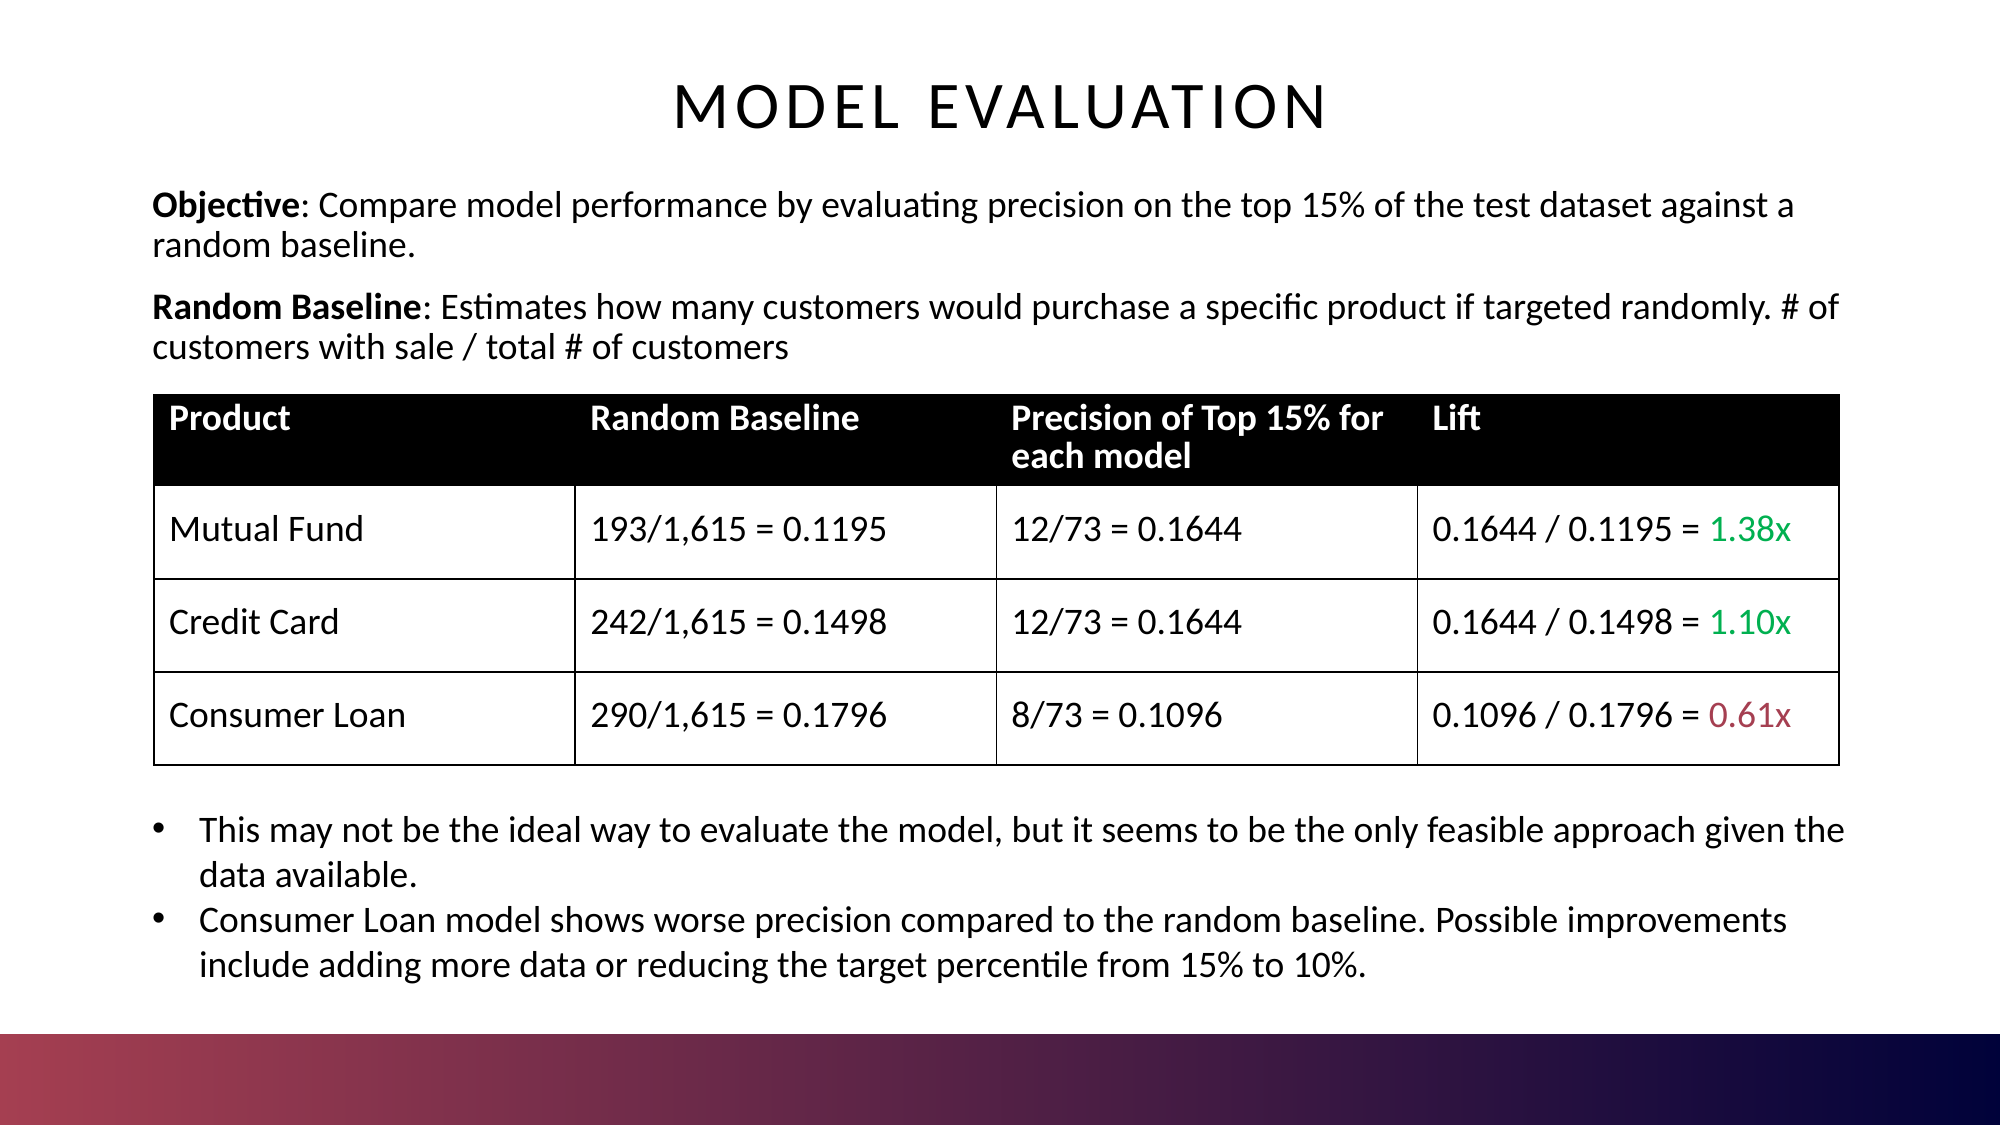

# Model evaluation
Objective: Compare model performance by evaluating precision on the top 15% of the test dataset against a random baseline.
Random Baseline: Estimates how many customers would purchase a specific product if targeted randomly. # of customers with sale / total # of customers

| Product | Random Baseline | Precision of Top 15% for each model | Lift |
| --- | --- | --- | --- |
| Mutual Fund | 193/1,615 = 0.1195 | 12/73 = 0.1644 | 0.1644 / 0.1195 = 1.38x |
| Credit Card | 242/1,615 = 0.1498 | 12/73 = 0.1644 | 0.1644 / 0.1498 = 1.10x |
| Consumer Loan | 290/1,615 = 0.1796 | 8/73 = 0.1096 | 0.1096 / 0.1796 = 0.61x |
This may not be the ideal way to evaluate the model, but it seems to be the only feasible approach given the data available.
Consumer Loan model shows worse precision compared to the random baseline. Possible improvements include adding more data or reducing the target percentile from 15% to 10%.